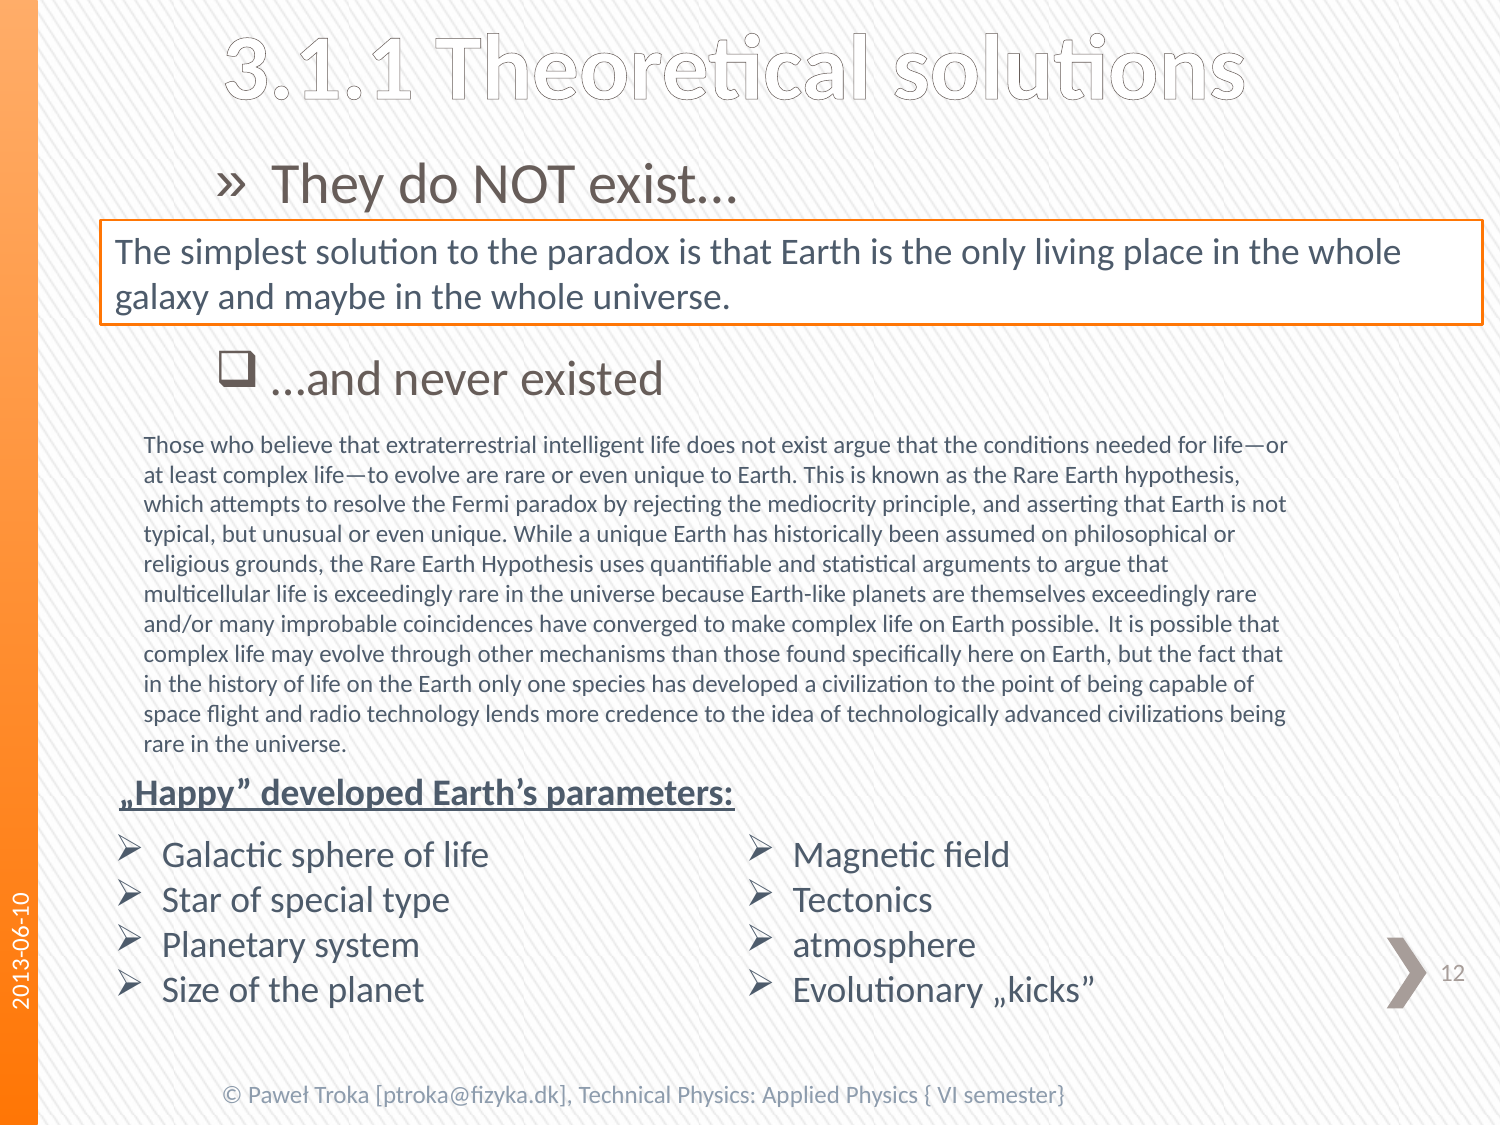

# 3.1.1 Theoretical solutions
They do NOT exist…
The simplest solution to the paradox is that Earth is the only living place in the whole galaxy and maybe in the whole universe.
…and never existed
Those who believe that extraterrestrial intelligent life does not exist argue that the conditions needed for life—or at least complex life—to evolve are rare or even unique to Earth. This is known as the Rare Earth hypothesis, which attempts to resolve the Fermi paradox by rejecting the mediocrity principle, and asserting that Earth is not typical, but unusual or even unique. While a unique Earth has historically been assumed on philosophical or religious grounds, the Rare Earth Hypothesis uses quantifiable and statistical arguments to argue that multicellular life is exceedingly rare in the universe because Earth-like planets are themselves exceedingly rare and/or many improbable coincidences have converged to make complex life on Earth possible. It is possible that complex life may evolve through other mechanisms than those found specifically here on Earth, but the fact that in the history of life on the Earth only one species has developed a civilization to the point of being capable of space flight and radio technology lends more credence to the idea of technologically advanced civilizations being rare in the universe.
„Happy” developed Earth’s parameters:
2013-06-10
Galactic sphere of life
Star of special type
Planetary system
Size of the planet

Big moon
Magnetic field
Tectonics
atmosphere
Evolutionary „kicks”

12
© Paweł Troka [ptroka@fizyka.dk], Technical Physics: Applied Physics { VI semester}